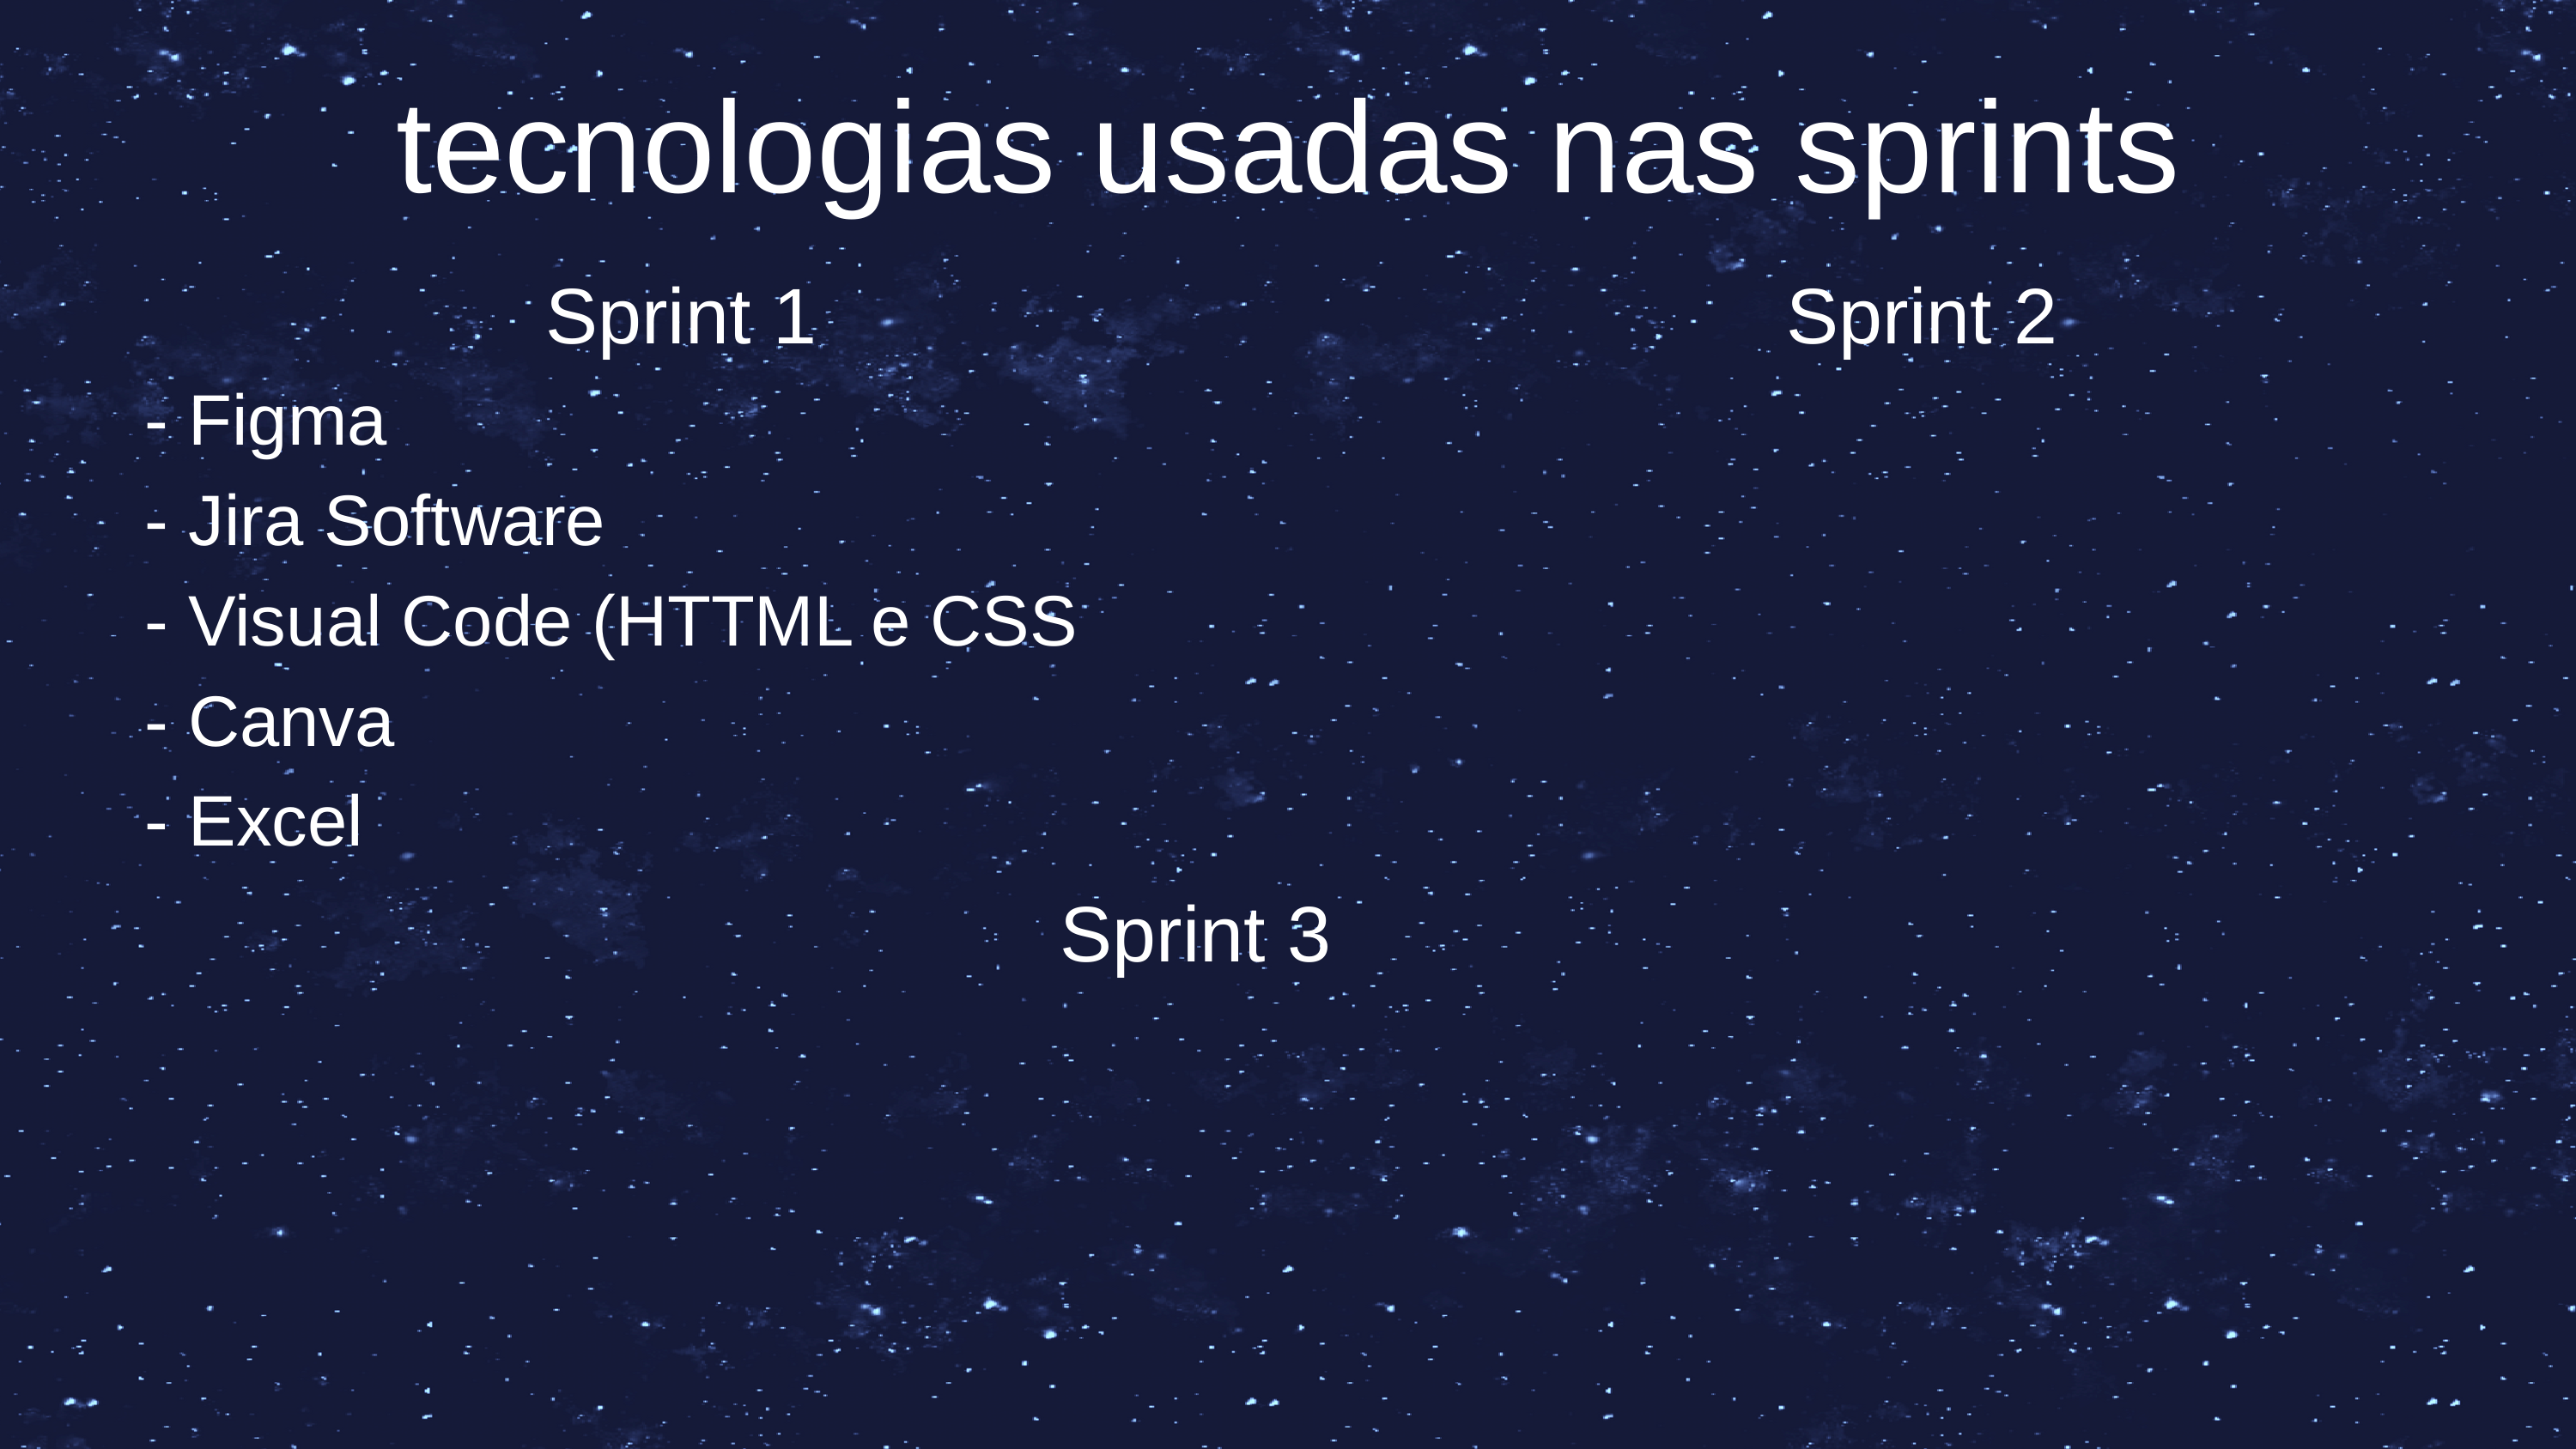

tecnologias usadas nas sprints
Sprint 1
- Figma
- Jira Software
- Visual Code (HTTML e CSS
- Canva
- Excel

Sprint 2
Sprint 3